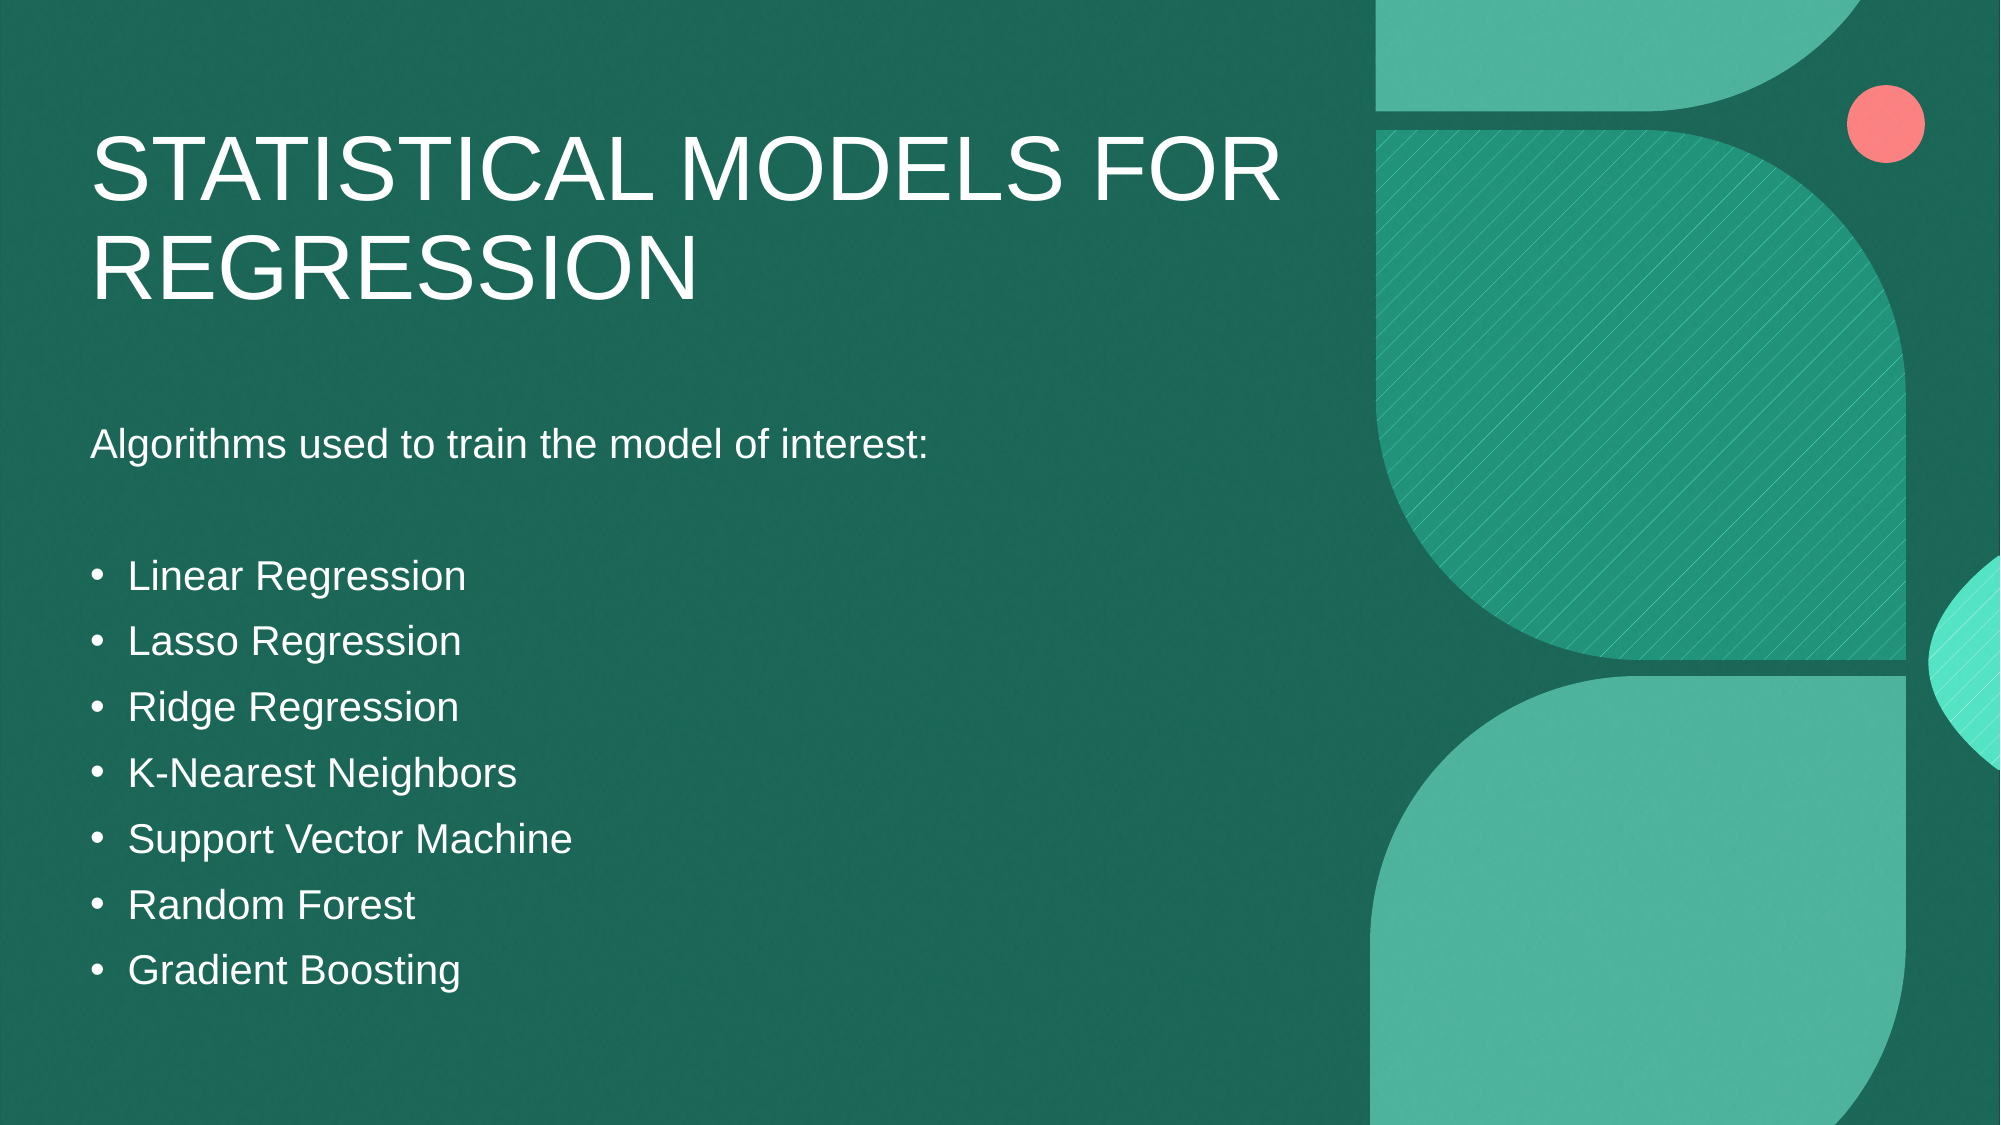

# STATISTICAL MODELS FOR REGRESSION

Algorithms used to train the model of interest:

Linear Regression
Lasso Regression
Ridge Regression
K-Nearest Neighbors
Support Vector Machine
Random Forest
Gradient Boosting